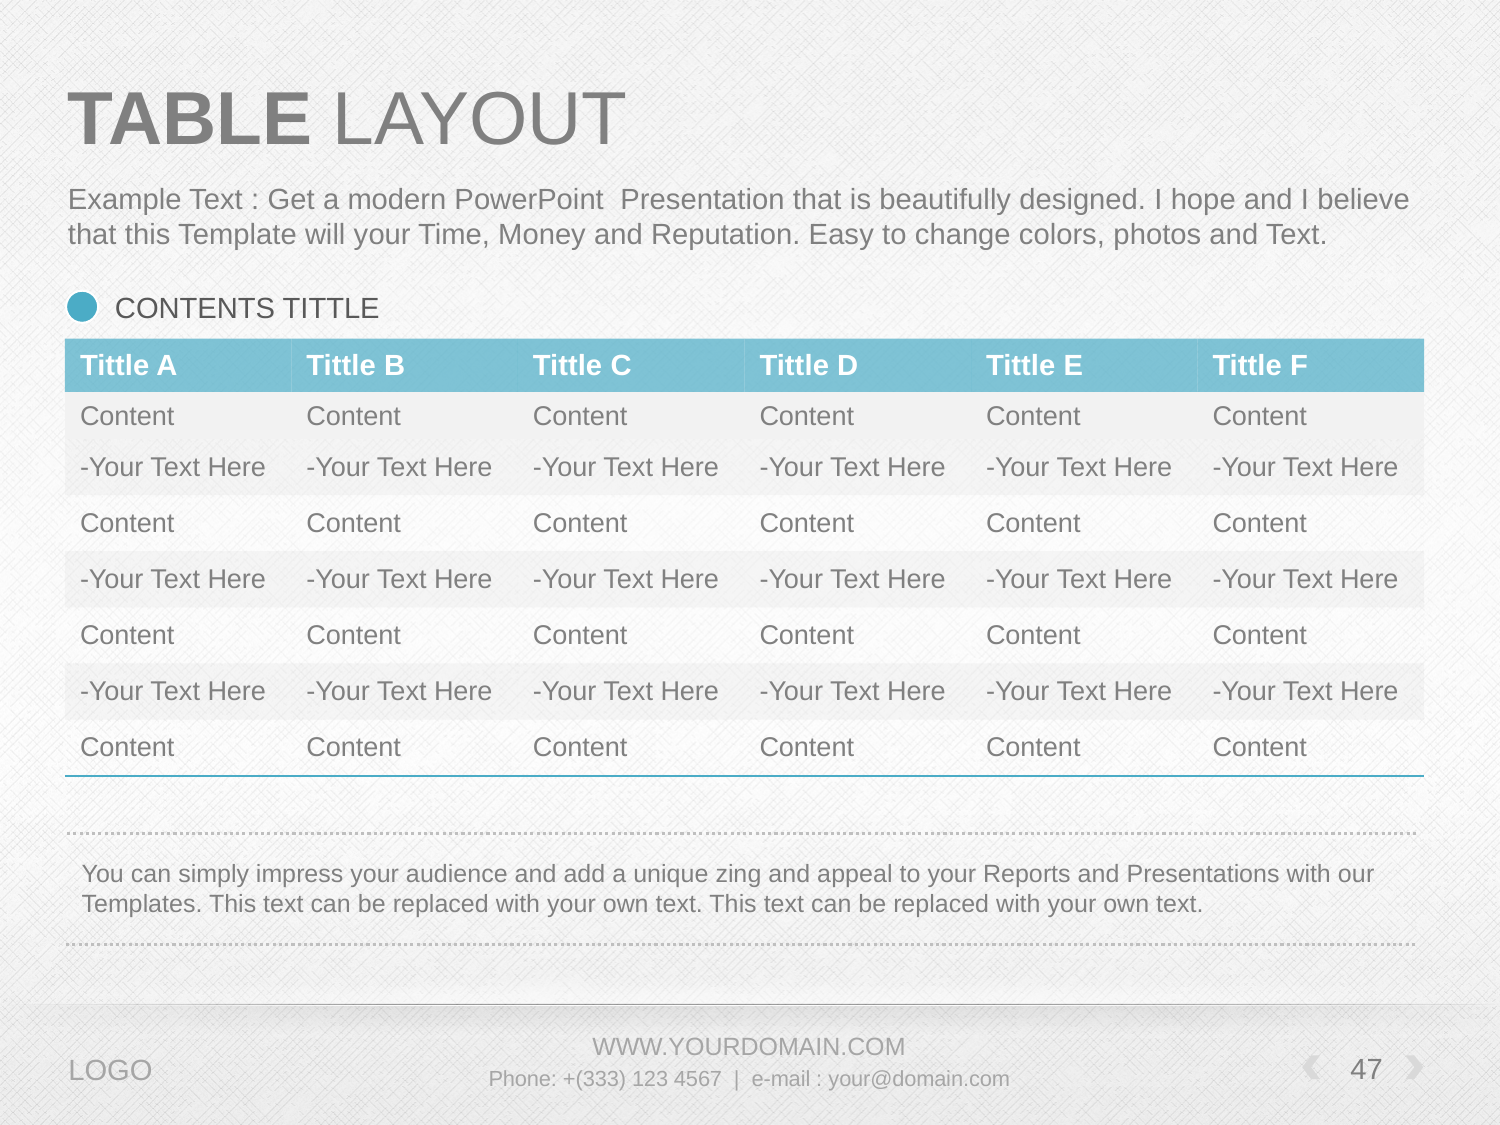

# TABLE LAYOUT
Example Text : Get a modern PowerPoint  Presentation that is beautifully designed. I hope and I believe that this Template will your Time, Money and Reputation. Easy to change colors, photos and Text.
CONTENTS TITTLE

| Tittle A | Tittle B | Tittle C | Tittle D | Tittle E | Tittle F |
| --- | --- | --- | --- | --- | --- |
| Content | Content | Content | Content | Content | Content |
| -Your Text Here | -Your Text Here | -Your Text Here | -Your Text Here | -Your Text Here | -Your Text Here |
| Content | Content | Content | Content | Content | Content |
| -Your Text Here | -Your Text Here | -Your Text Here | -Your Text Here | -Your Text Here | -Your Text Here |
| Content | Content | Content | Content | Content | Content |
| -Your Text Here | -Your Text Here | -Your Text Here | -Your Text Here | -Your Text Here | -Your Text Here |
| Content | Content | Content | Content | Content | Content |

You can simply impress your audience and add a unique zing and appeal to your Reports and Presentations with our Templates. This text can be replaced with your own text. This text can be replaced with your own text.